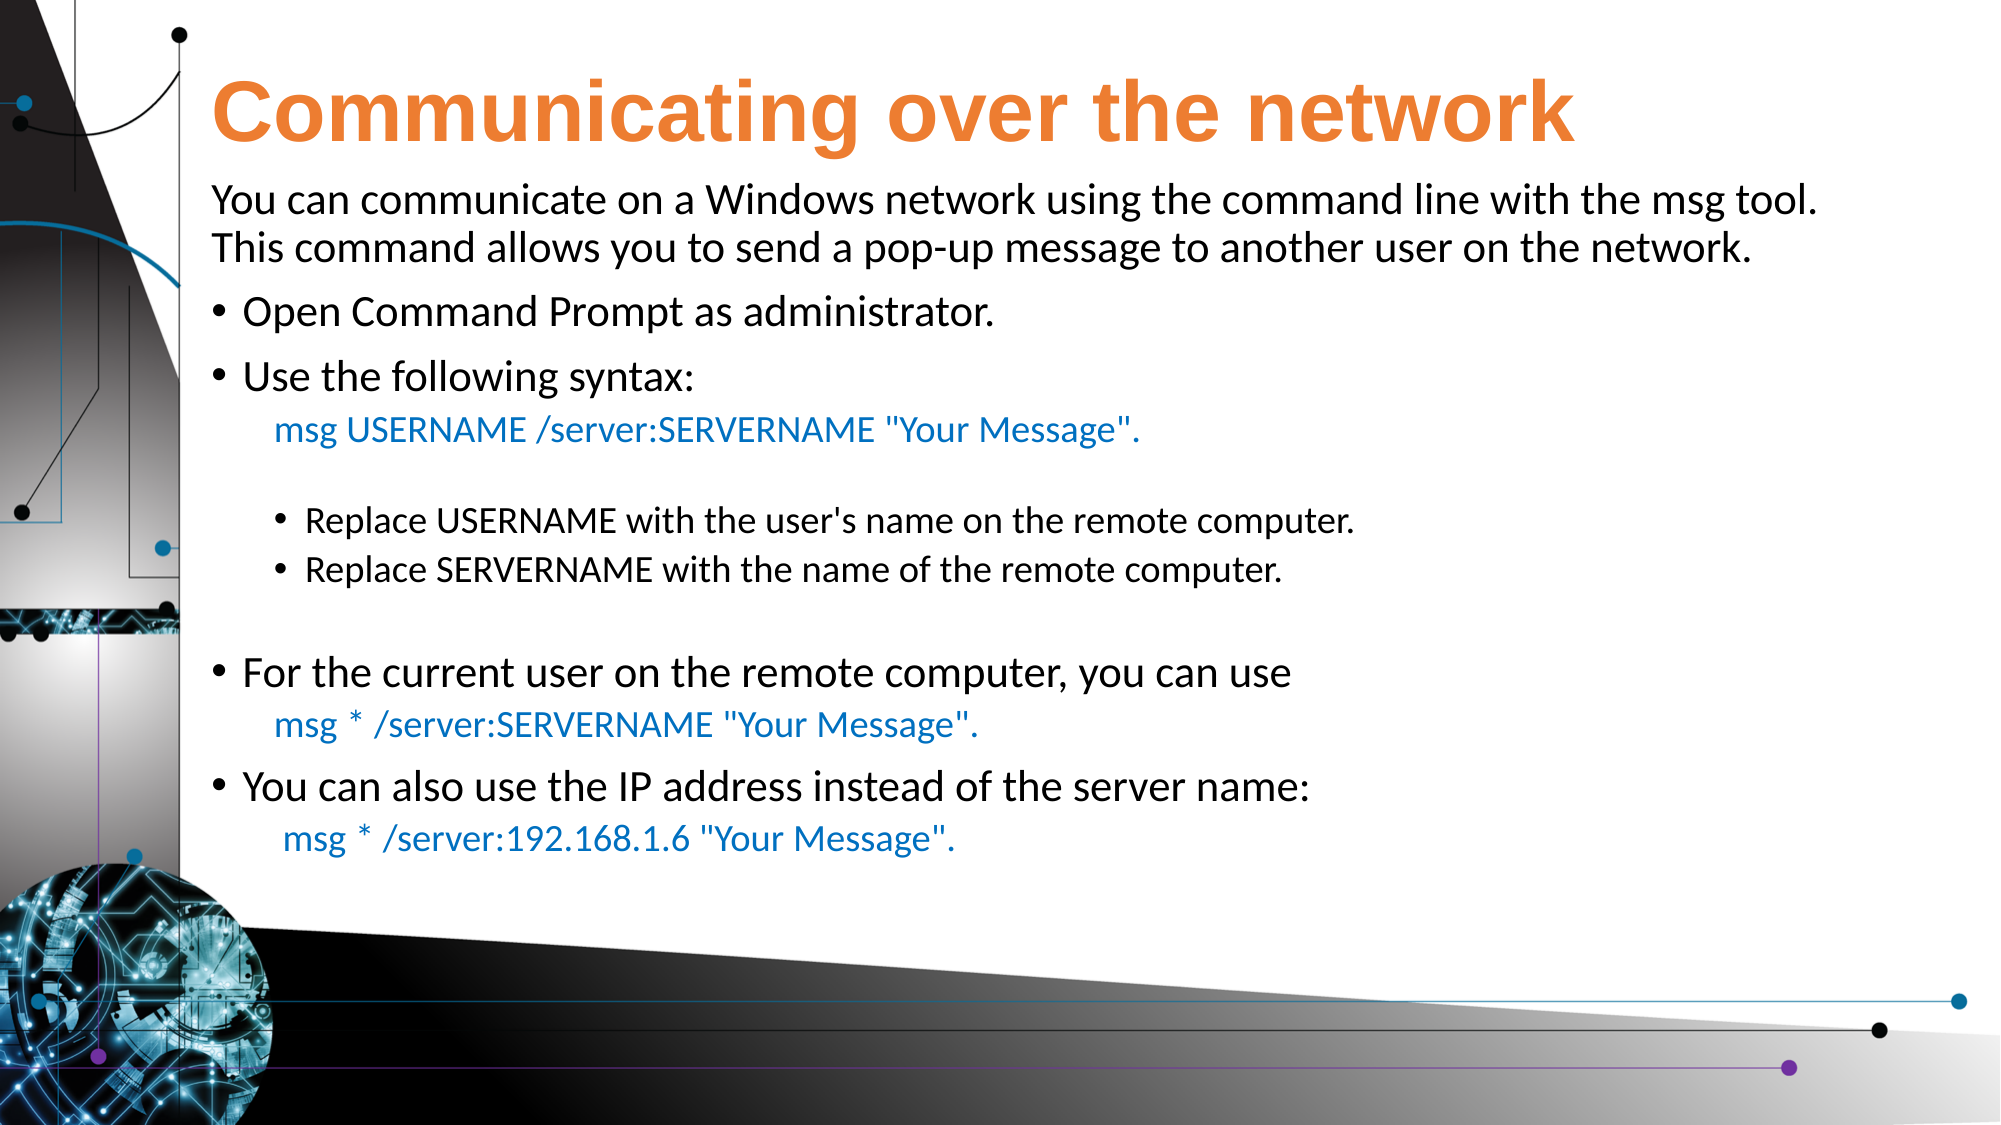

# Communicating over the network
You can communicate on a Windows network using the command line with the msg tool. This command allows you to send a pop-up message to another user on the network.
Open Command Prompt as administrator.
Use the following syntax:
msg USERNAME /server:SERVERNAME "Your Message".
Replace USERNAME with the user's name on the remote computer.
Replace SERVERNAME with the name of the remote computer.
For the current user on the remote computer, you can use
msg * /server:SERVERNAME "Your Message".
You can also use the IP address instead of the server name:
 msg * /server:192.168.1.6 "Your Message".